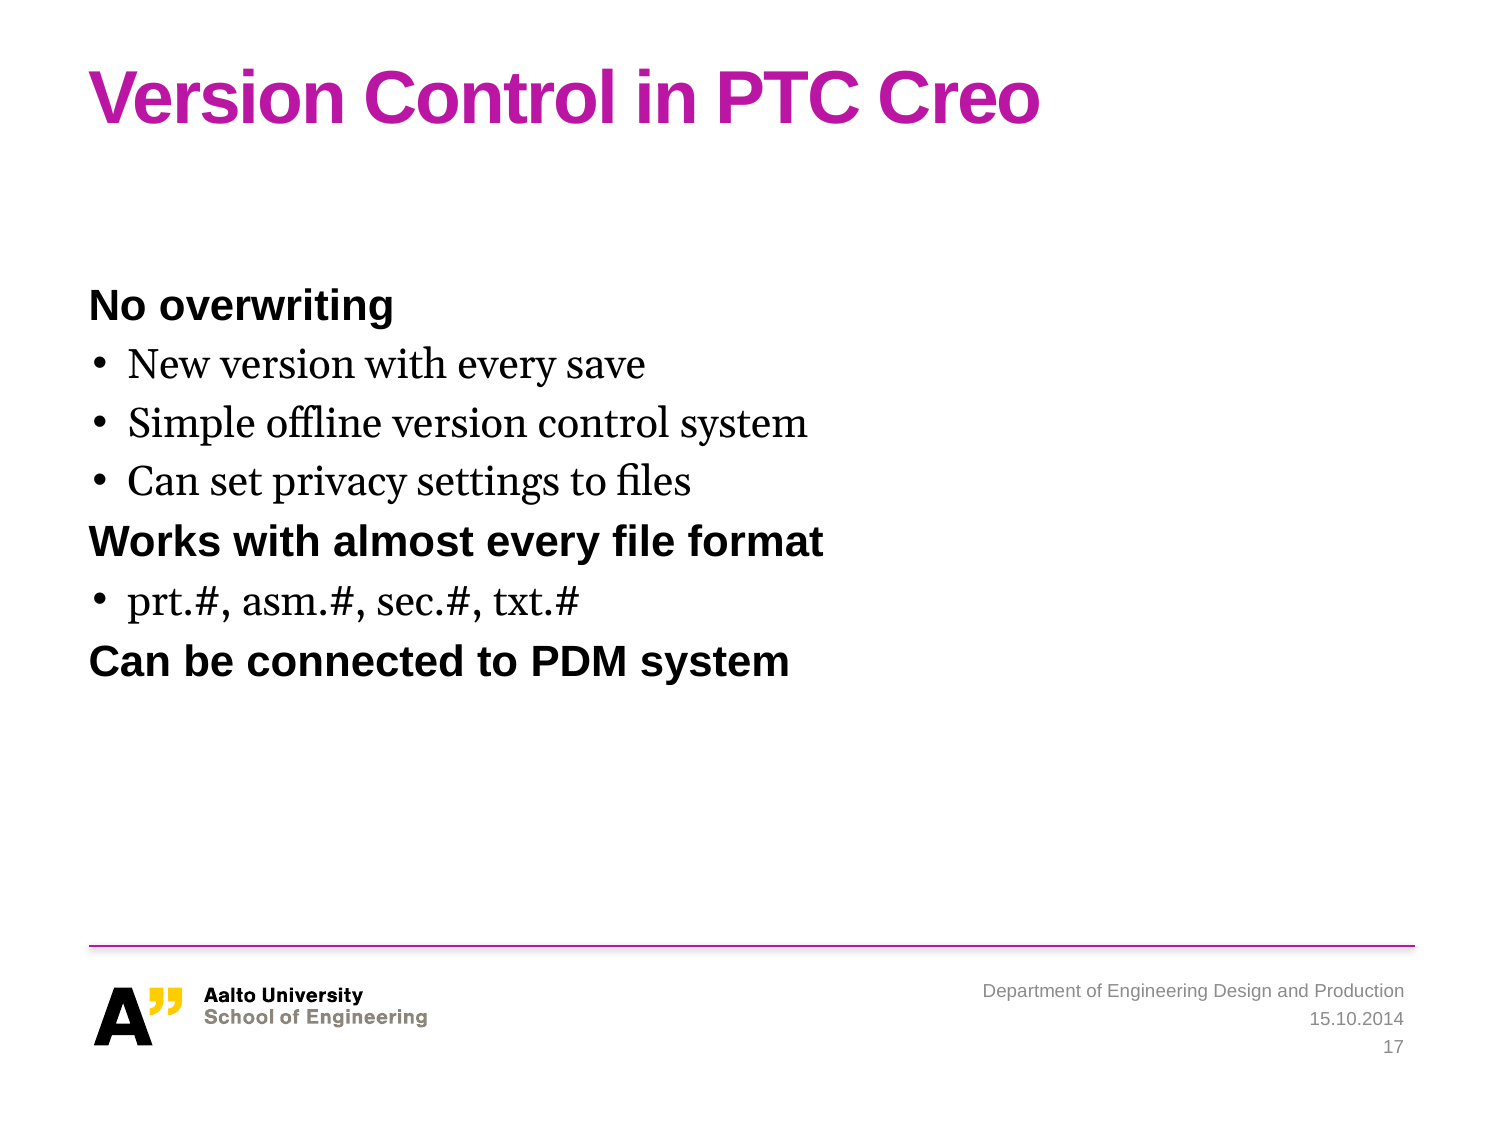

# Version Control in PTC Creo
No overwriting
New version with every save
Simple offline version control system
Can set privacy settings to files
Works with almost every file format
prt.#, asm.#, sec.#, txt.#
Can be connected to PDM system

Department of Engineering Design and Production
15.10.2014
17